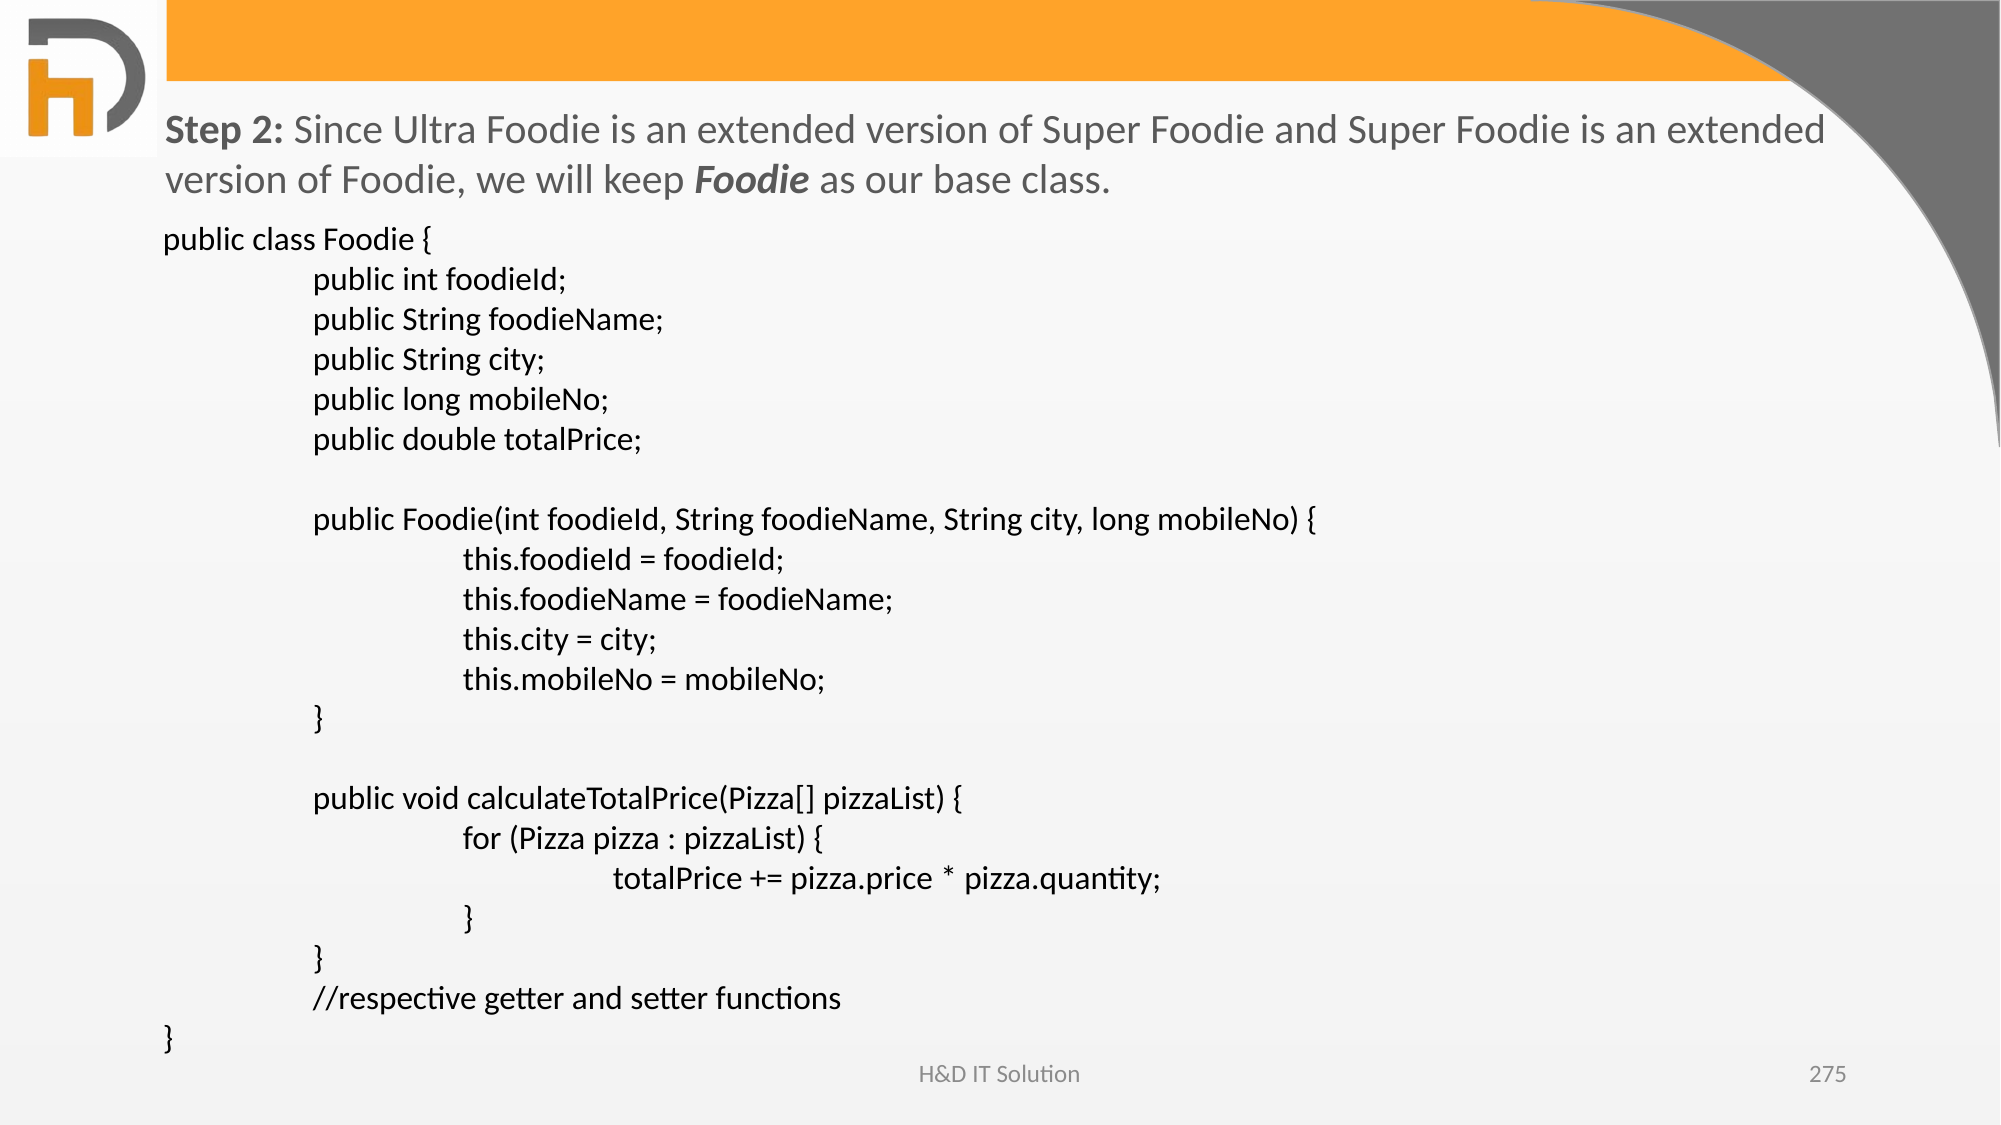

Step 2: Since Ultra Foodie is an extended version of Super Foodie and Super Foodie is an extended version of Foodie, we will keep Foodie as our base class.
public class Foodie {
	public int foodieId;
	public String foodieName;
	public String city;
	public long mobileNo;
	public double totalPrice;

	public Foodie(int foodieId, String foodieName, String city, long mobileNo) {
		this.foodieId = foodieId;
		this.foodieName = foodieName;
		this.city = city;
		this.mobileNo = mobileNo;
	}

	public void calculateTotalPrice(Pizza[] pizzaList) {
		for (Pizza pizza : pizzaList) {
			totalPrice += pizza.price * pizza.quantity;
		}
	}
	//respective getter and setter functions
}
H&D IT Solution
275